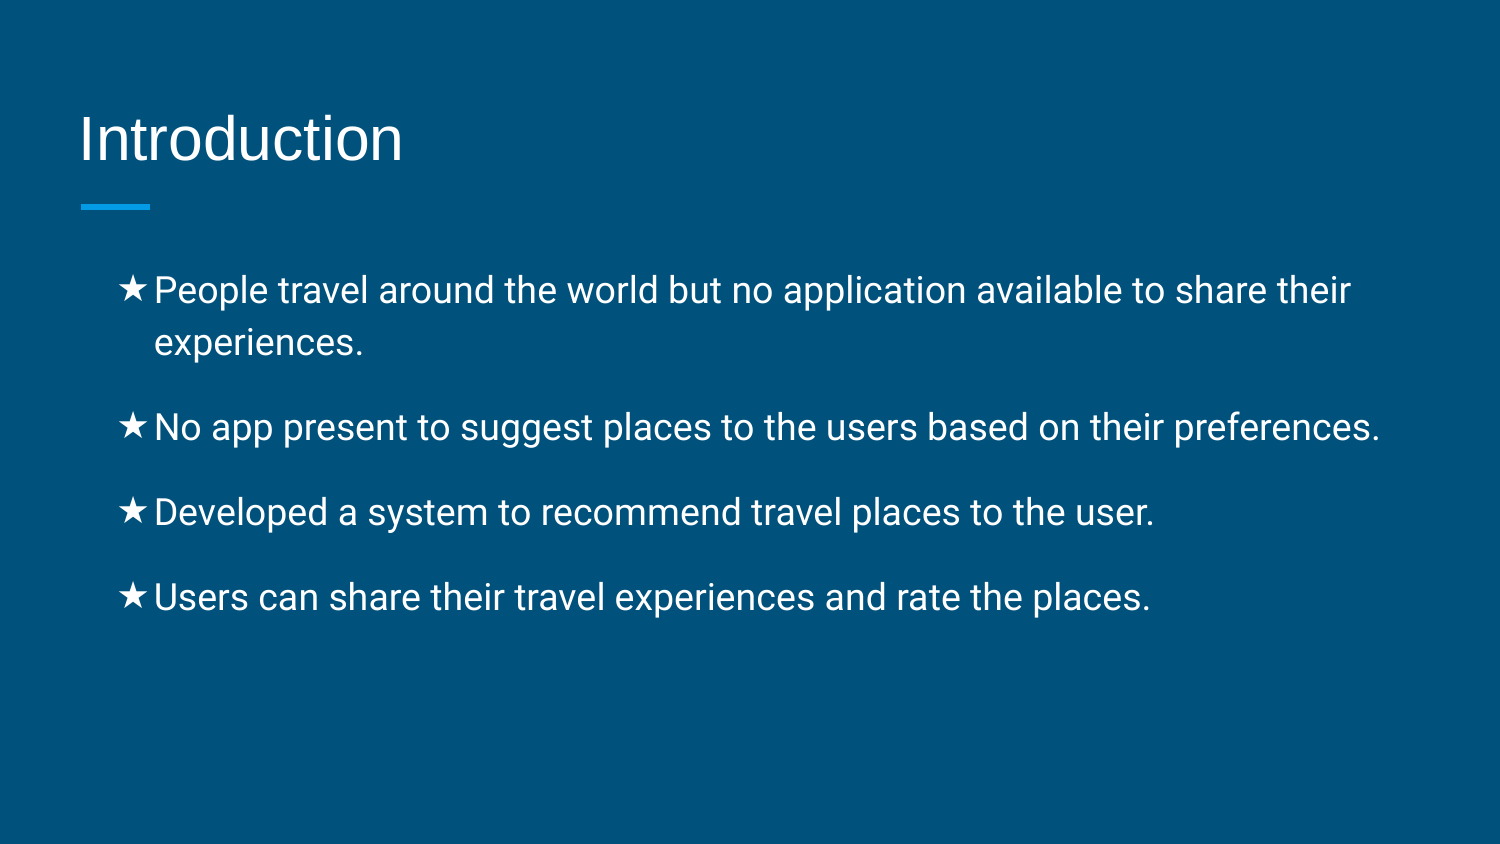

# Introduction
People travel around the world but no application available to share their experiences.
No app present to suggest places to the users based on their preferences.
Developed a system to recommend travel places to the user.
Users can share their travel experiences and rate the places.